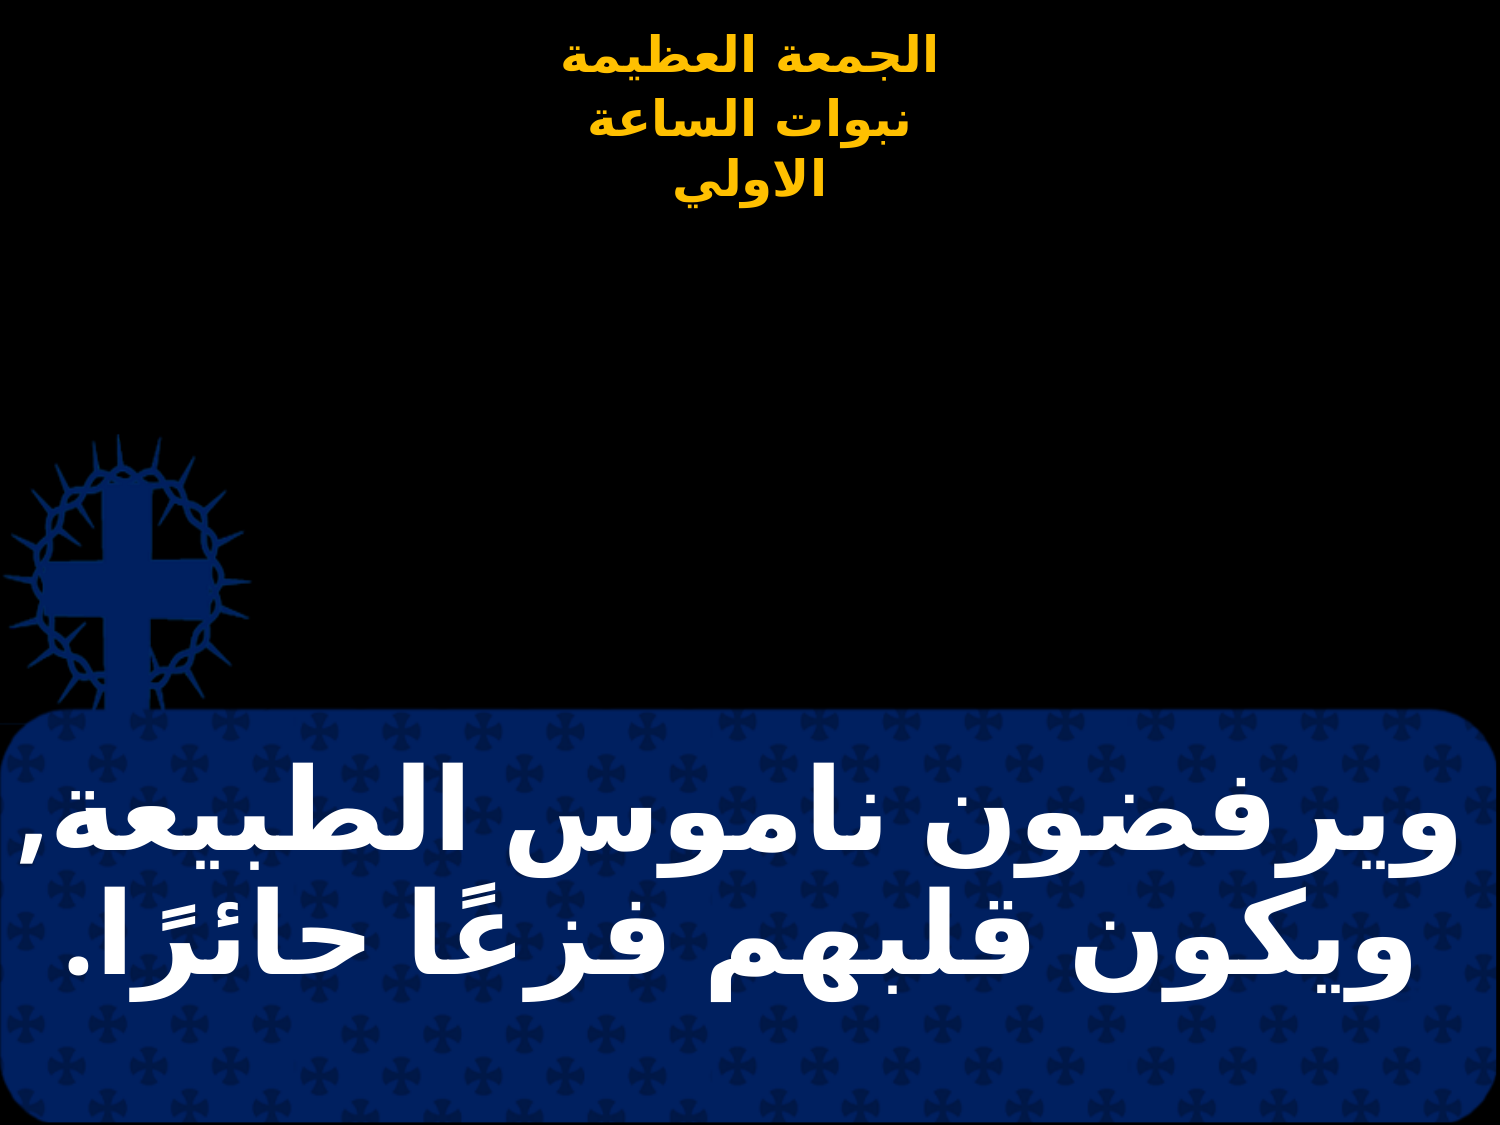

# ويرفضون ناموس الطبيعة, ويكون قلبهم فزعًا حائرًا.